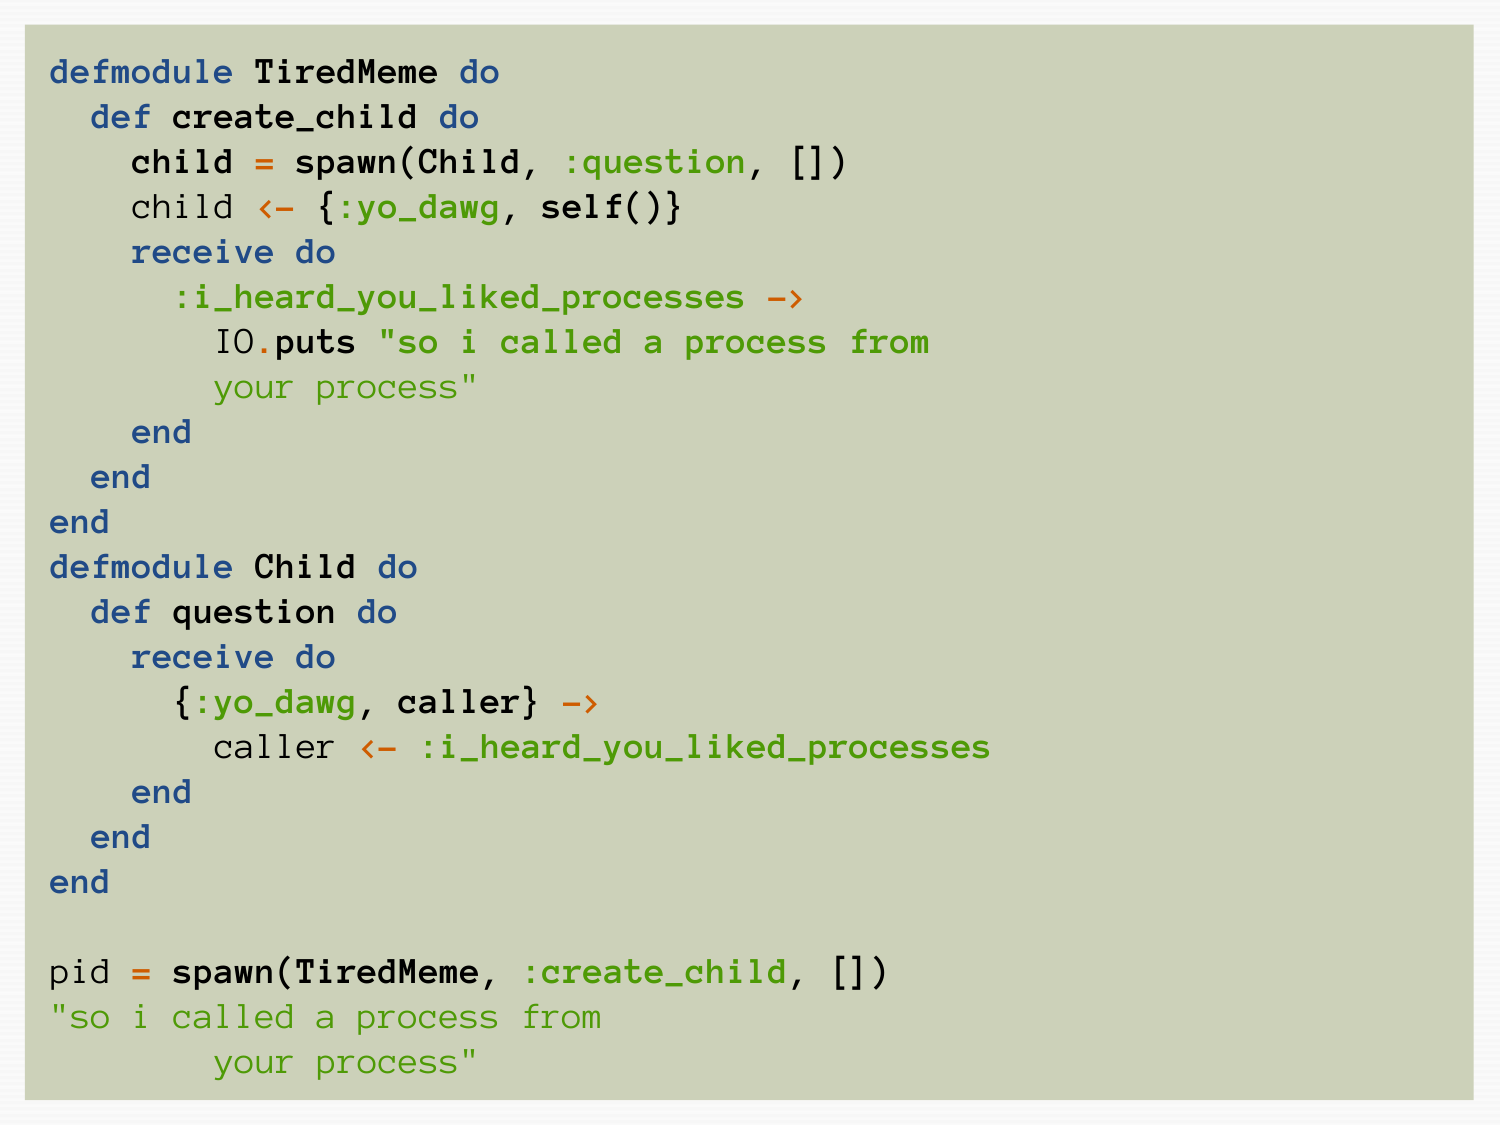

defmodule TiredMeme do
  def create_child do
    child = spawn(Child, :question, [])
    child <- {:yo_dawg, self()}
    receive do
      :i_heard_you_liked_processes ->
        IO.puts "so i called a process from
        your process"
    end
  end
end
defmodule Child do
  def question do
    receive do
      {:yo_dawg, caller} ->
        caller <- :i_heard_you_liked_processes
    end
  end
end

pid = spawn(TiredMeme, :create_child, [])
"so i called a process from
        your process"